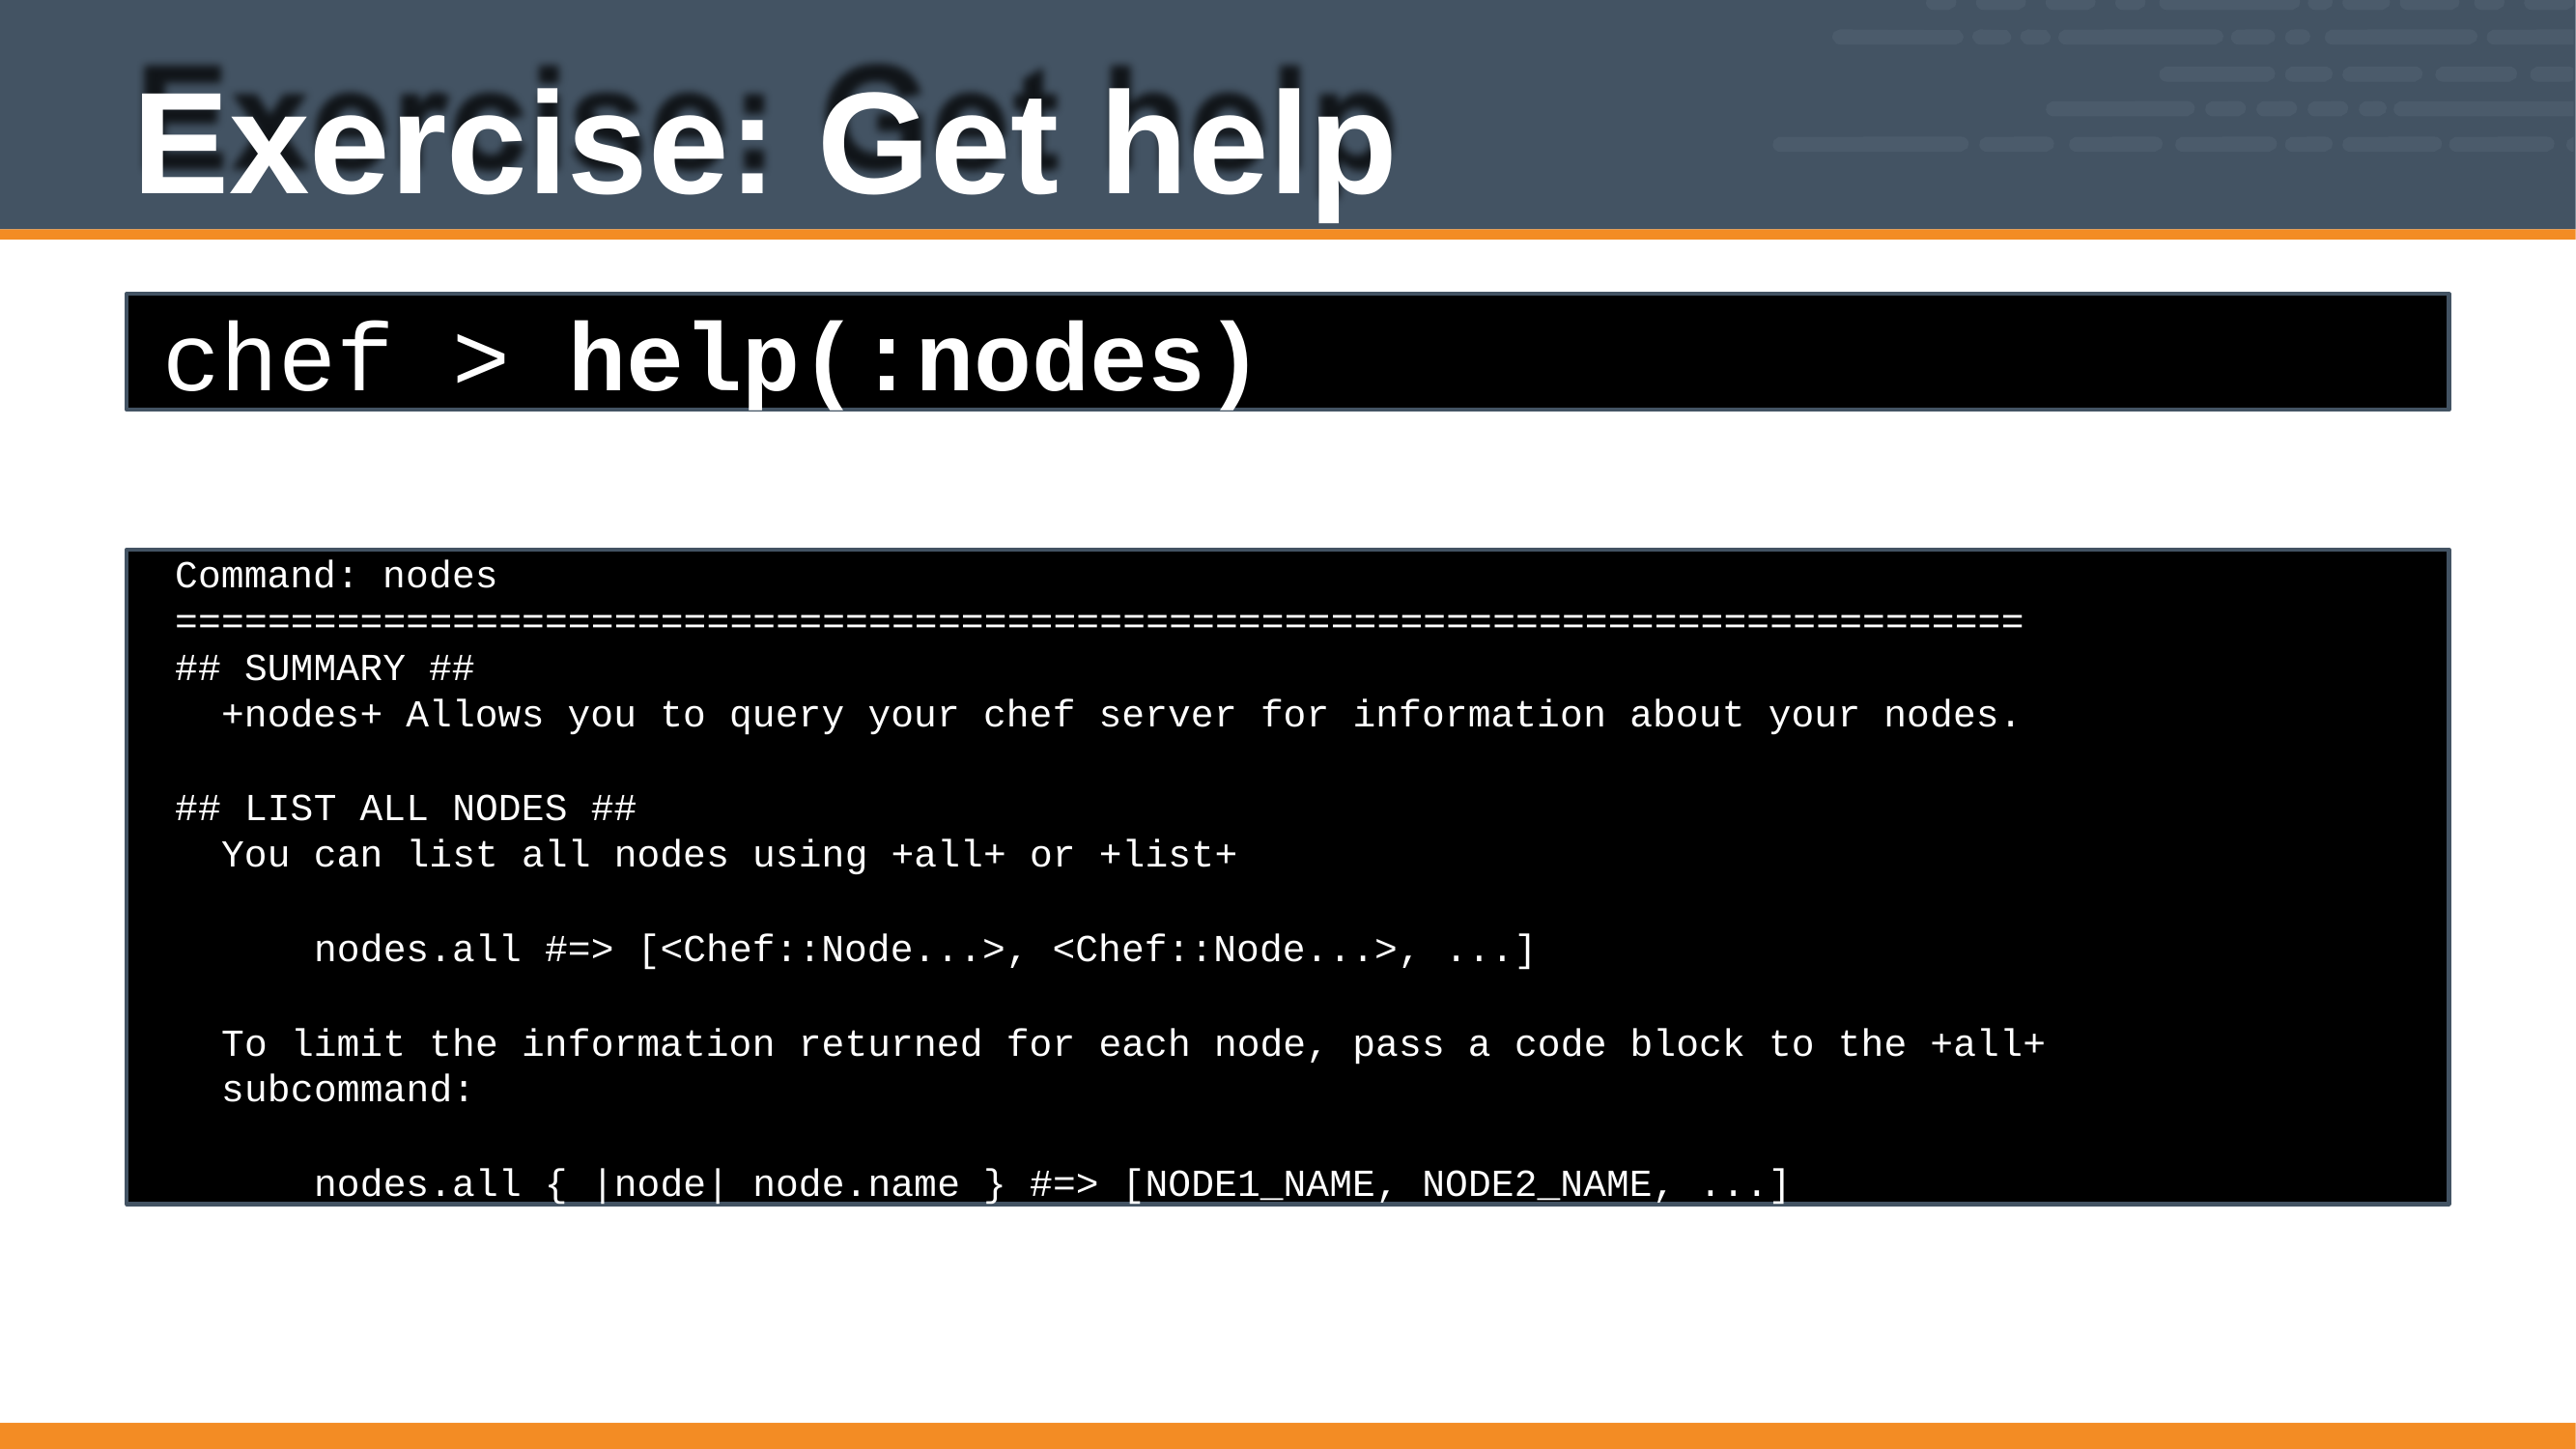

# Exercise: Get help

chef > help(:nodes)
Command: nodes
================================================================================
## SUMMARY ##
+nodes+ Allows you to query your chef server for information about your nodes.

## LIST ALL NODES ##
You can list all nodes using +all+ or +list+

nodes.all #=> [<Chef::Node...>, <Chef::Node...>, ...]

To limit the information returned for each node, pass a code block to the +all+ subcommand:

nodes.all { |node| node.name } #=> [NODE1_NAME, NODE2_NAME, ...]